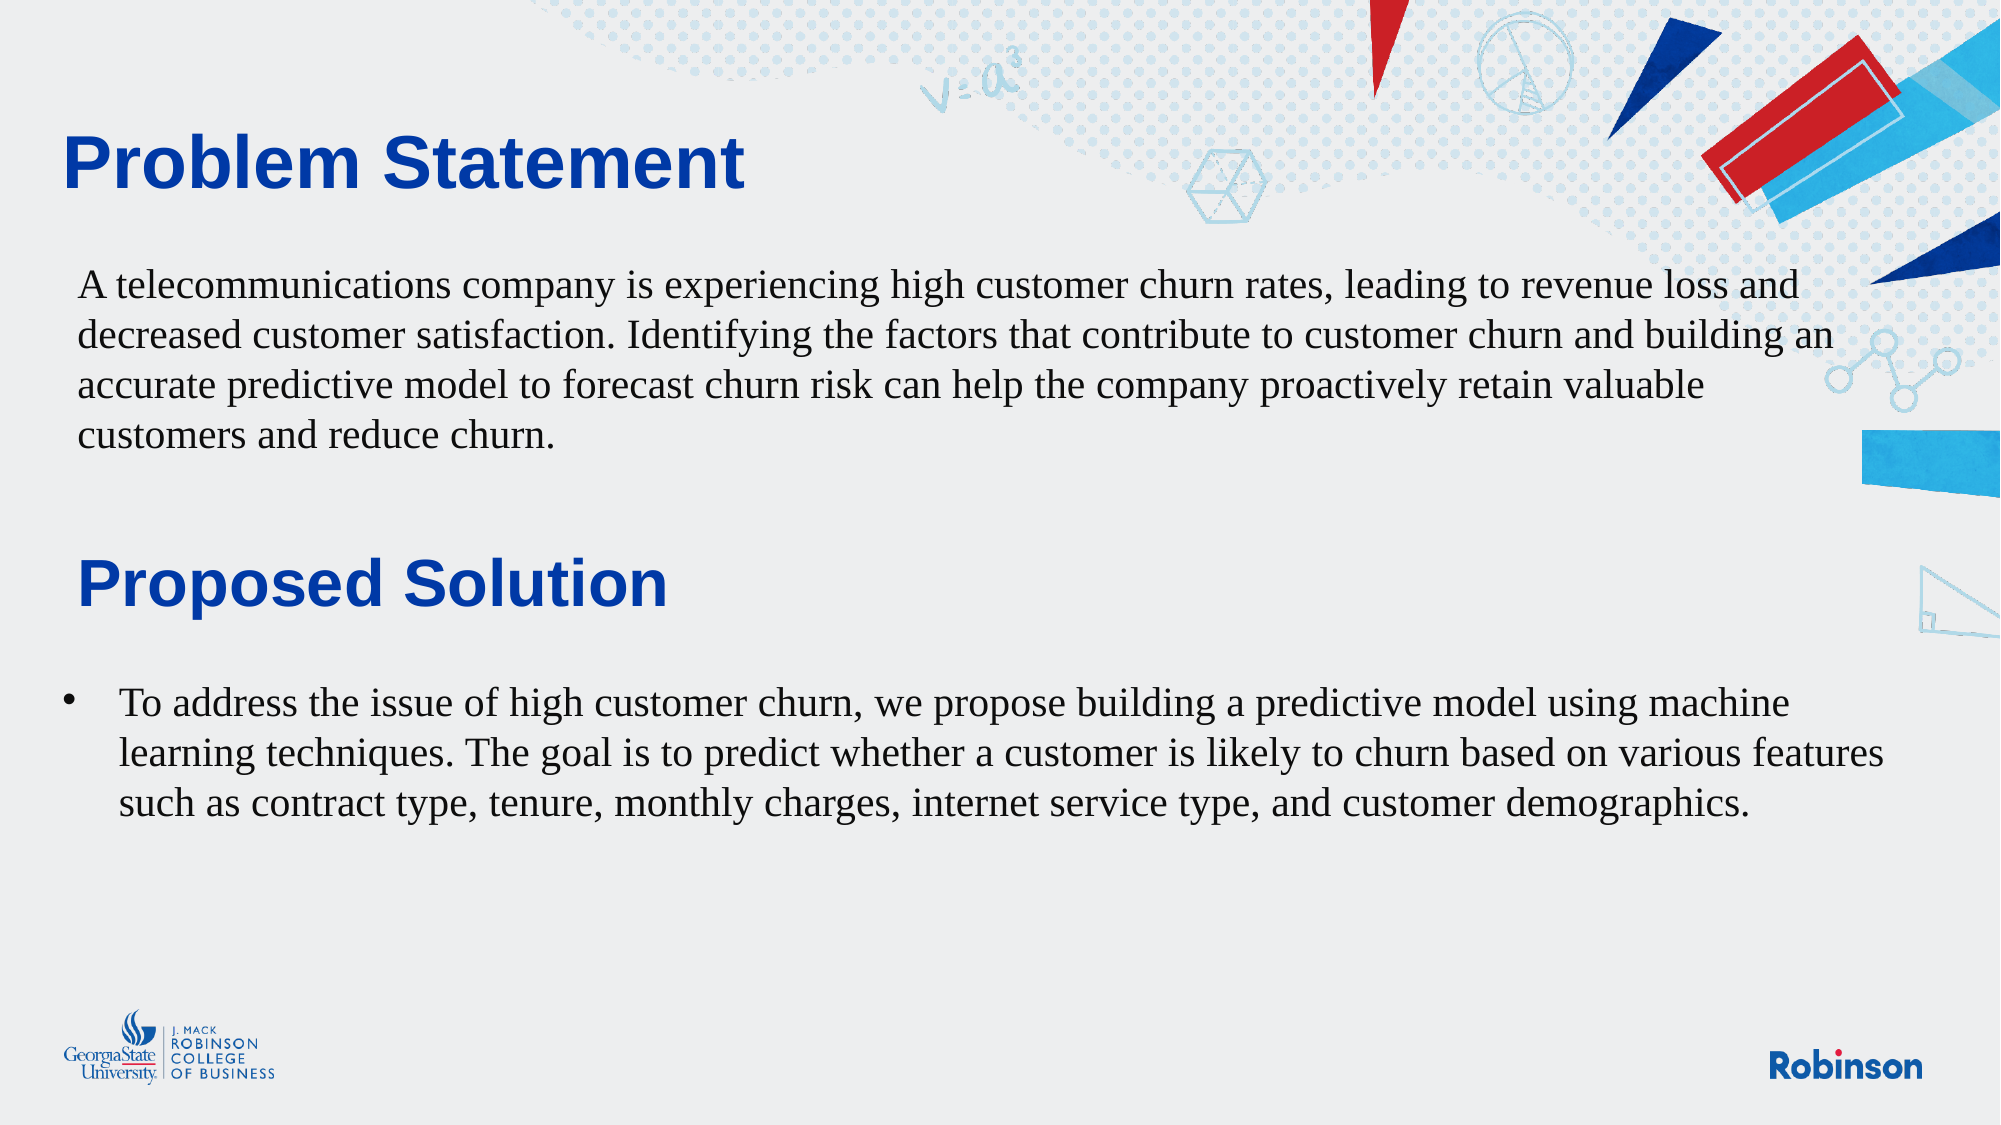

# Problem Statement
A telecommunications company is experiencing high customer churn rates, leading to revenue loss and decreased customer satisfaction. Identifying the factors that contribute to customer churn and building an accurate predictive model to forecast churn risk can help the company proactively retain valuable customers and reduce churn.
Proposed Solution
To address the issue of high customer churn, we propose building a predictive model using machine learning techniques. The goal is to predict whether a customer is likely to churn based on various features such as contract type, tenure, monthly charges, internet service type, and customer demographics.